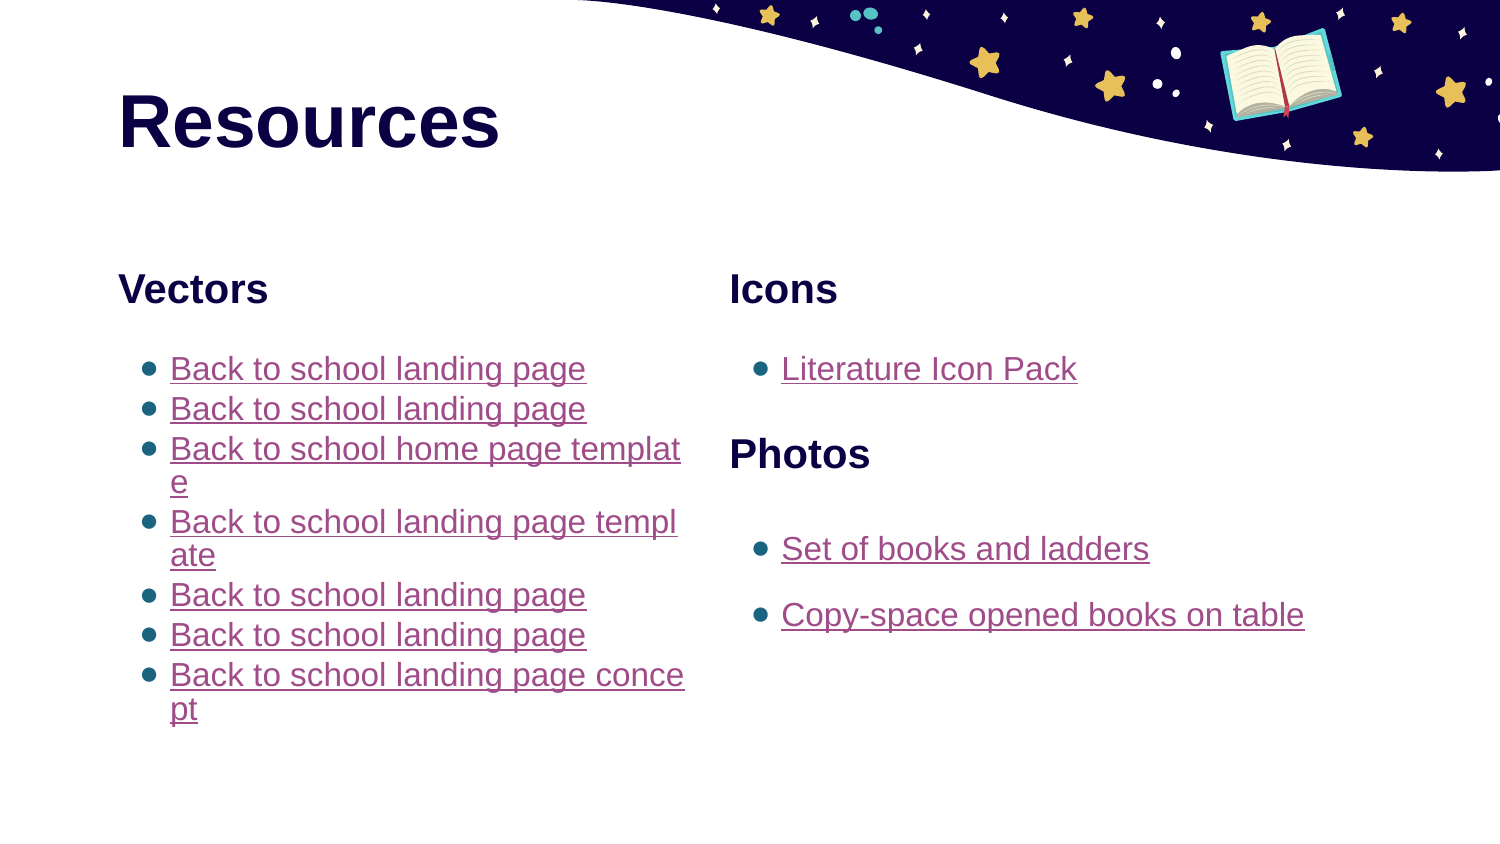

# Resources
Vectors

Back to school landing page
Back to school landing page
Back to school home page template
Back to school landing page template
Back to school landing page
Back to school landing page
Back to school landing page concept
Icons

Literature Icon Pack

Photos

Set of books and ladders
Copy-space opened books on table